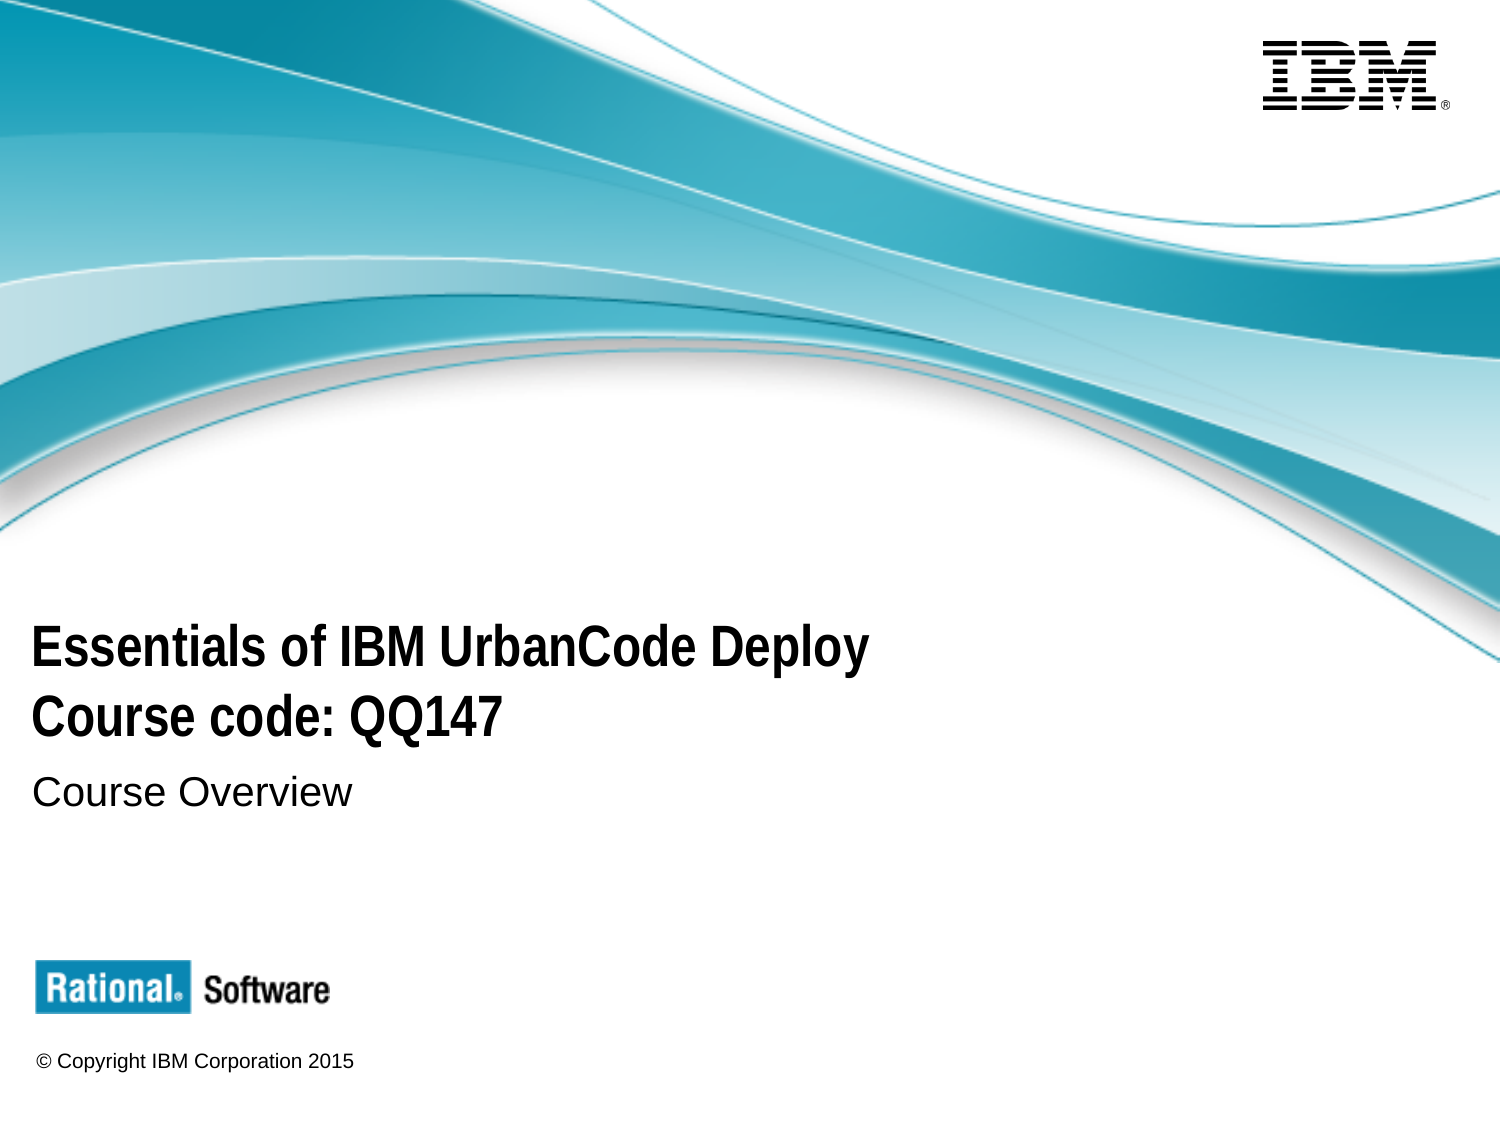

# Essentials of IBM UrbanCode Deploy Course code: QQ147
Course Overview